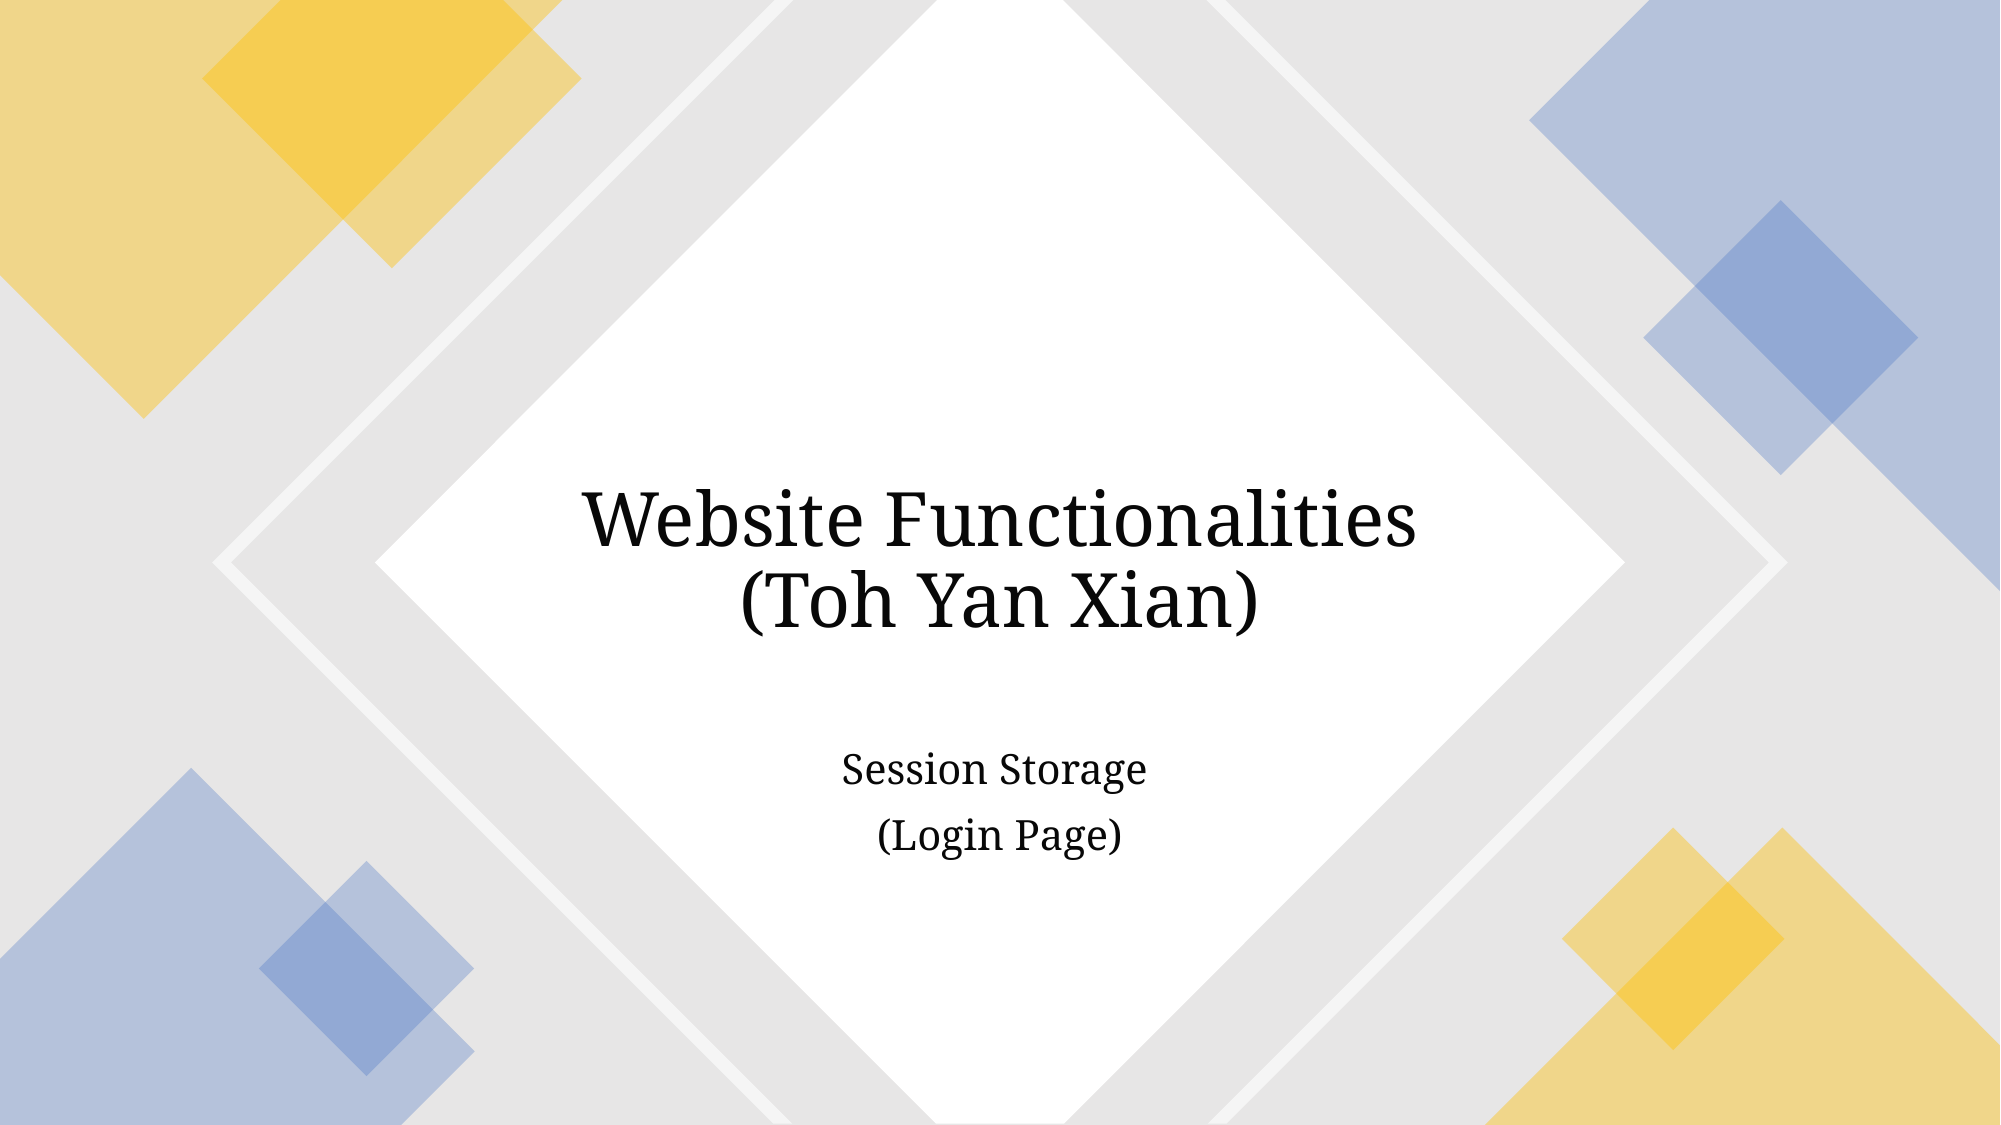

# Website Functionalities (Toh Yan Xian)
Session Storage
(Login Page)